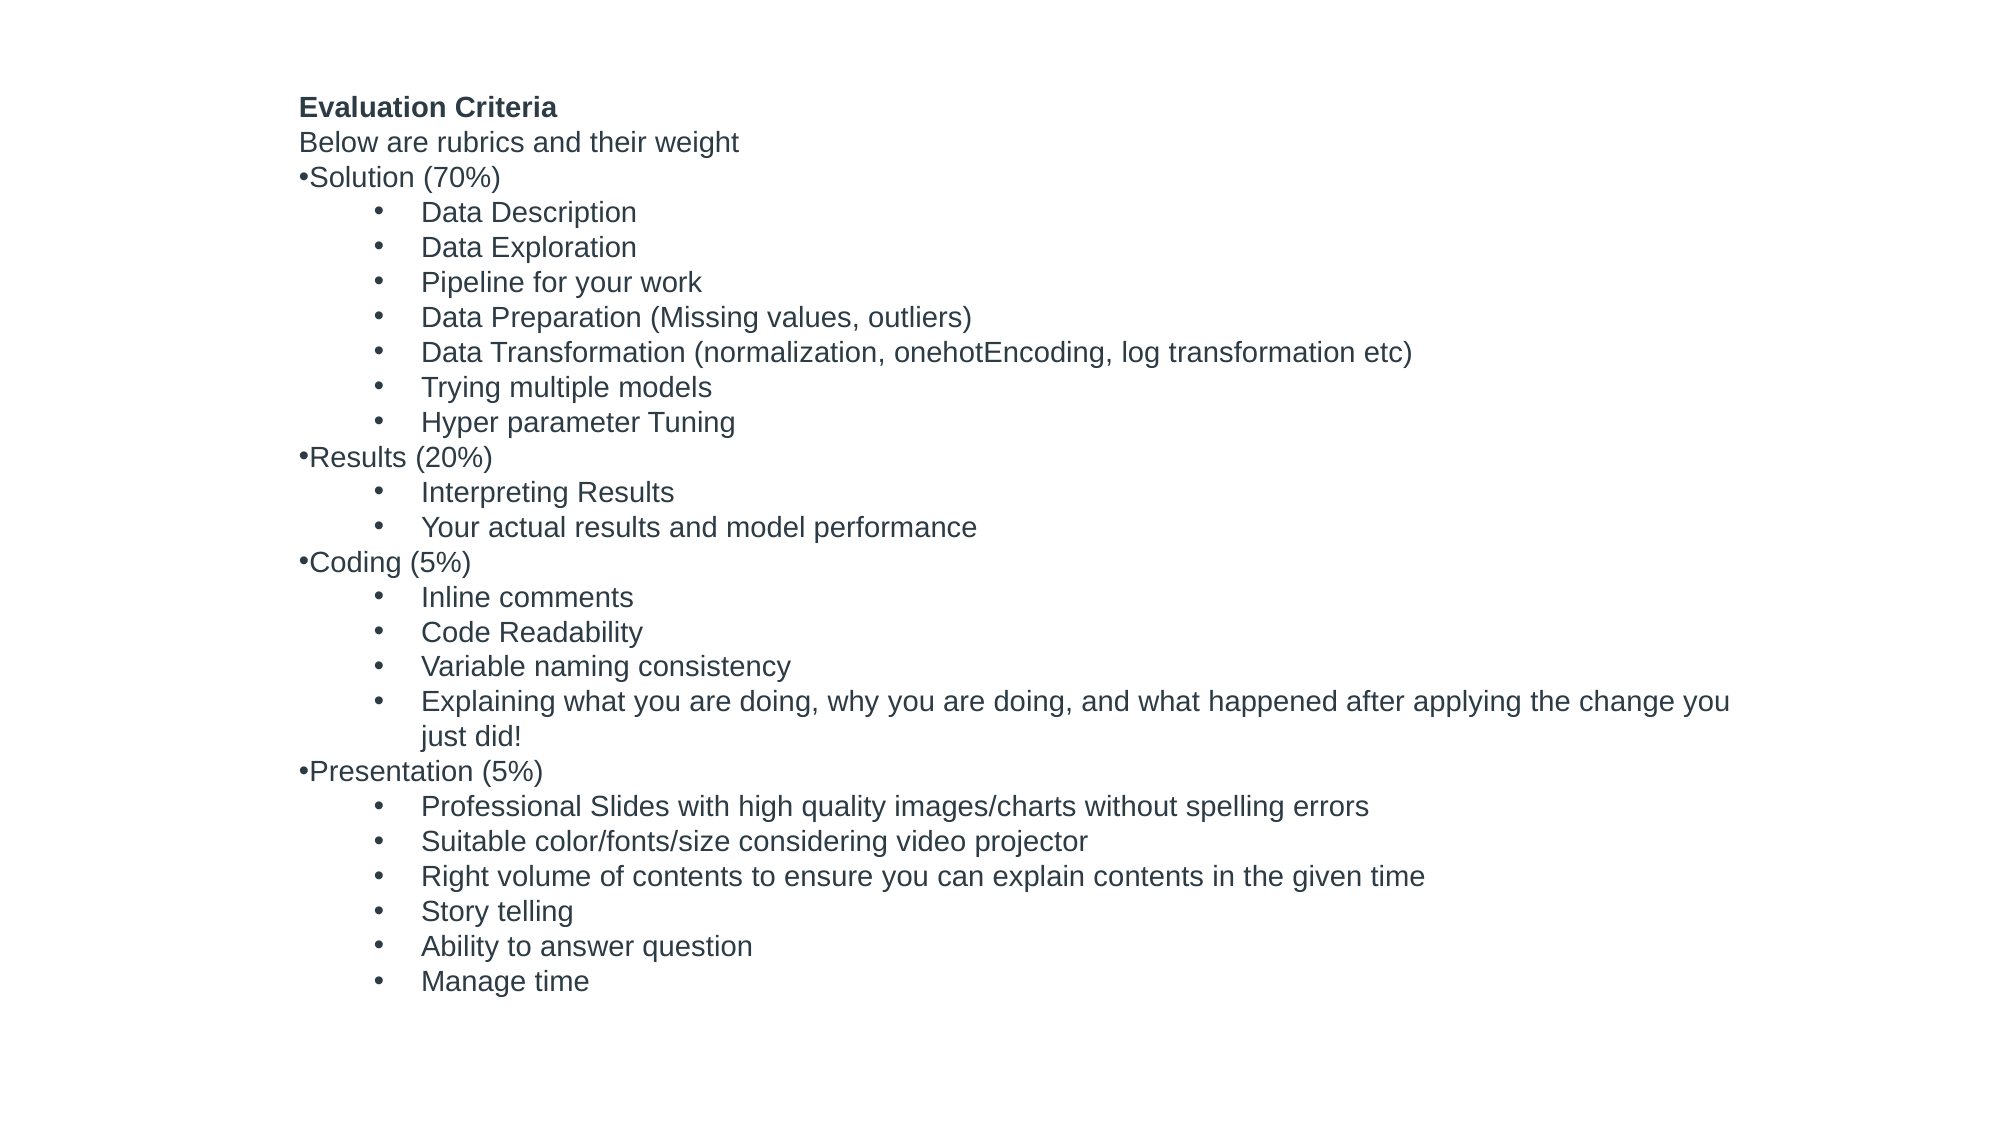

Evaluation Criteria
Below are rubrics and their weight
Solution (70%)
Data Description
Data Exploration
Pipeline for your work
Data Preparation (Missing values, outliers)
Data Transformation (normalization, onehotEncoding, log transformation etc)
Trying multiple models
Hyper parameter Tuning
Results (20%)
Interpreting Results
Your actual results and model performance
Coding (5%)
Inline comments
Code Readability
Variable naming consistency
Explaining what you are doing, why you are doing, and what happened after applying the change you just did!
Presentation (5%)
Professional Slides with high quality images/charts without spelling errors
Suitable color/fonts/size considering video projector
Right volume of contents to ensure you can explain contents in the given time
Story telling
Ability to answer question
Manage time